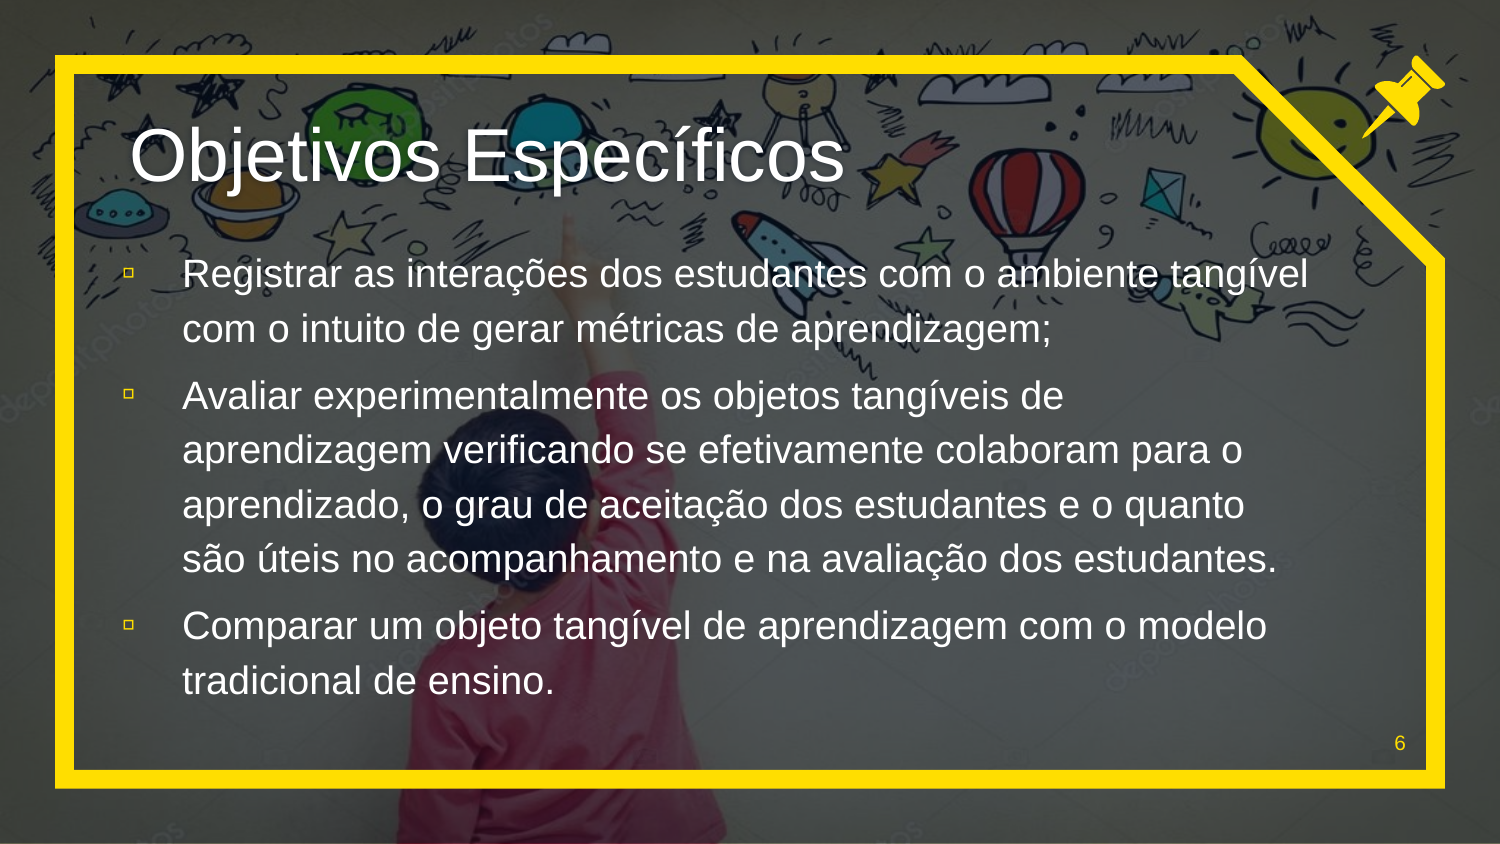

# Objetivos Específicos
Registrar as interações dos estudantes com o ambiente tangível com o intuito de gerar métricas de aprendizagem;
Avaliar experimentalmente os objetos tangíveis de aprendizagem verificando se efetivamente colaboram para o aprendizado, o grau de aceitação dos estudantes e o quanto são úteis no acompanhamento e na avaliação dos estudantes.
Comparar um objeto tangível de aprendizagem com o modelo tradicional de ensino.
6